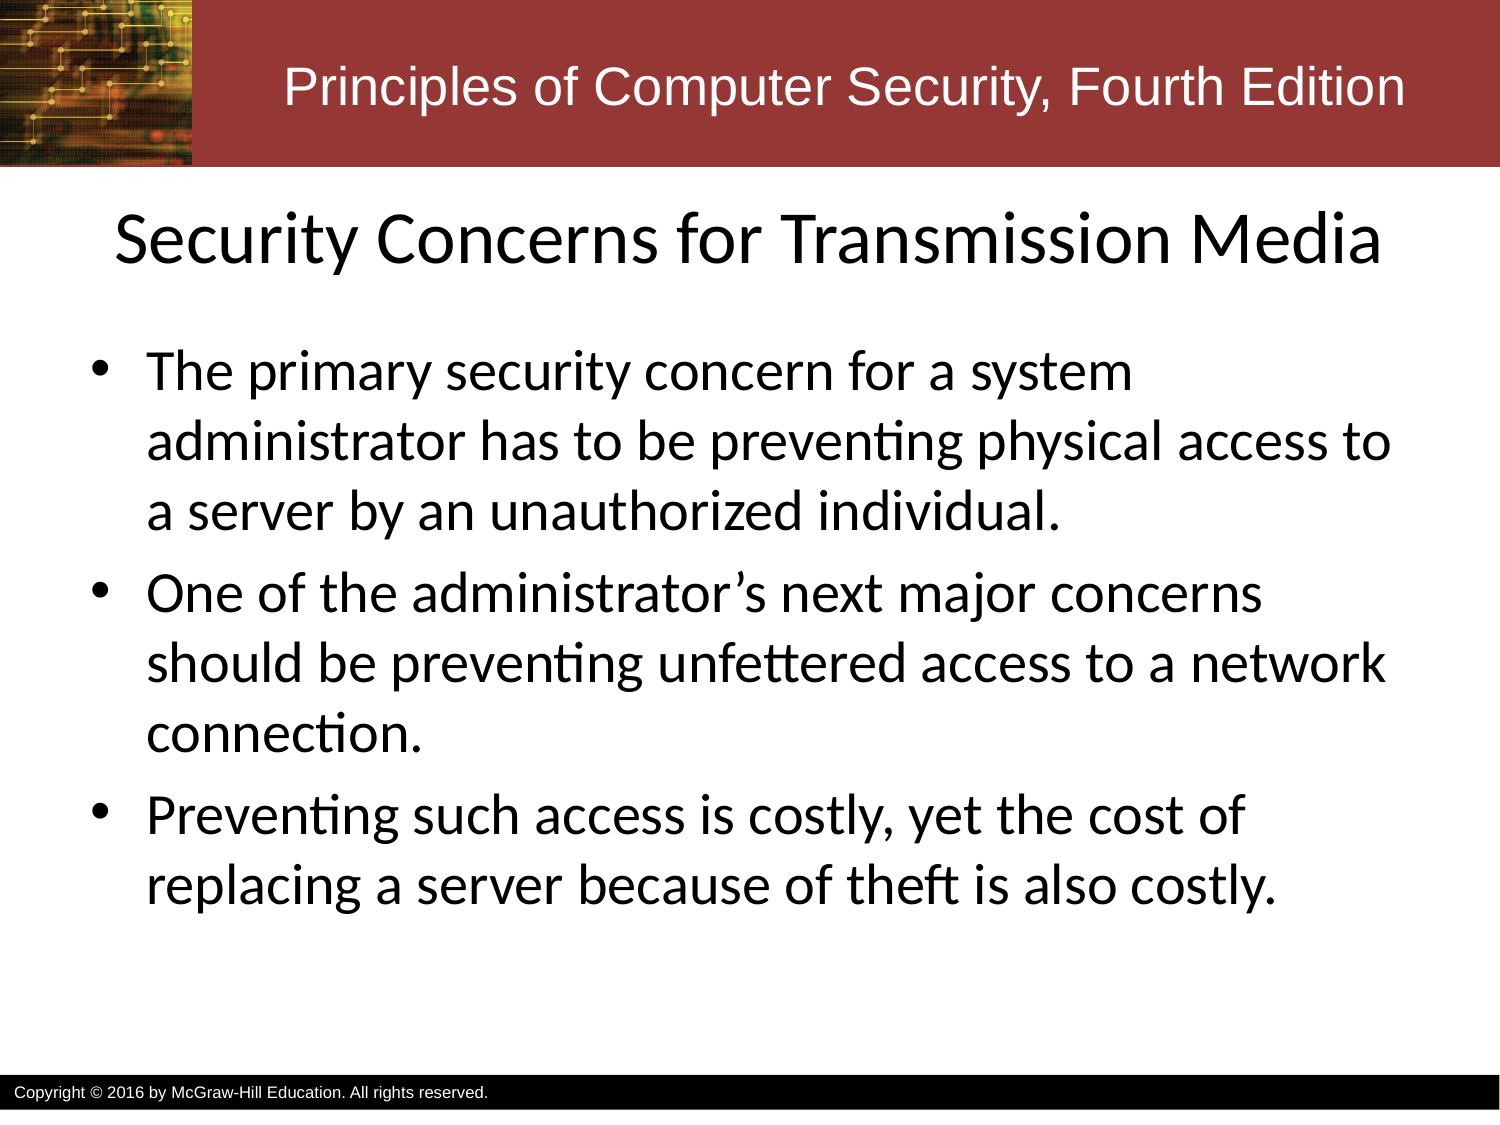

# Security Concerns for Transmission Media
The primary security concern for a system administrator has to be preventing physical access to a server by an unauthorized individual.
One of the administrator’s next major concerns should be preventing unfettered access to a network connection.
Preventing such access is costly, yet the cost of replacing a server because of theft is also costly.